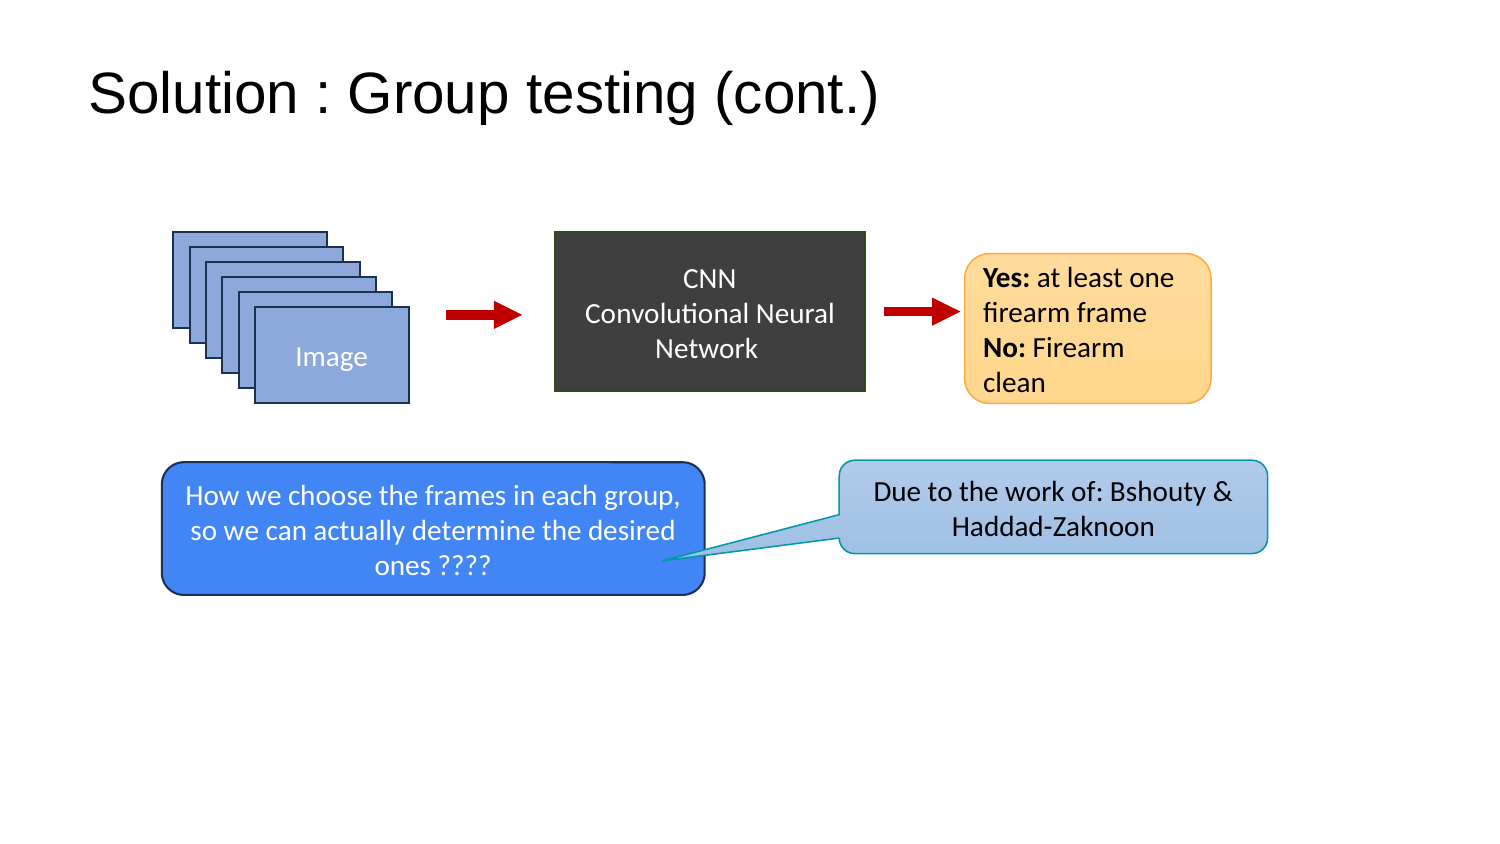

# Solution : Group testing (cont.)
Image
Image
Image
Image
Image
Image
CNN
Convolutional Neural Network
Yes: at least one firearm frame
No: Firearm clean
Due to the work of: Bshouty & Haddad-Zaknoon
How we choose the frames in each group, so we can actually determine the desired ones ????